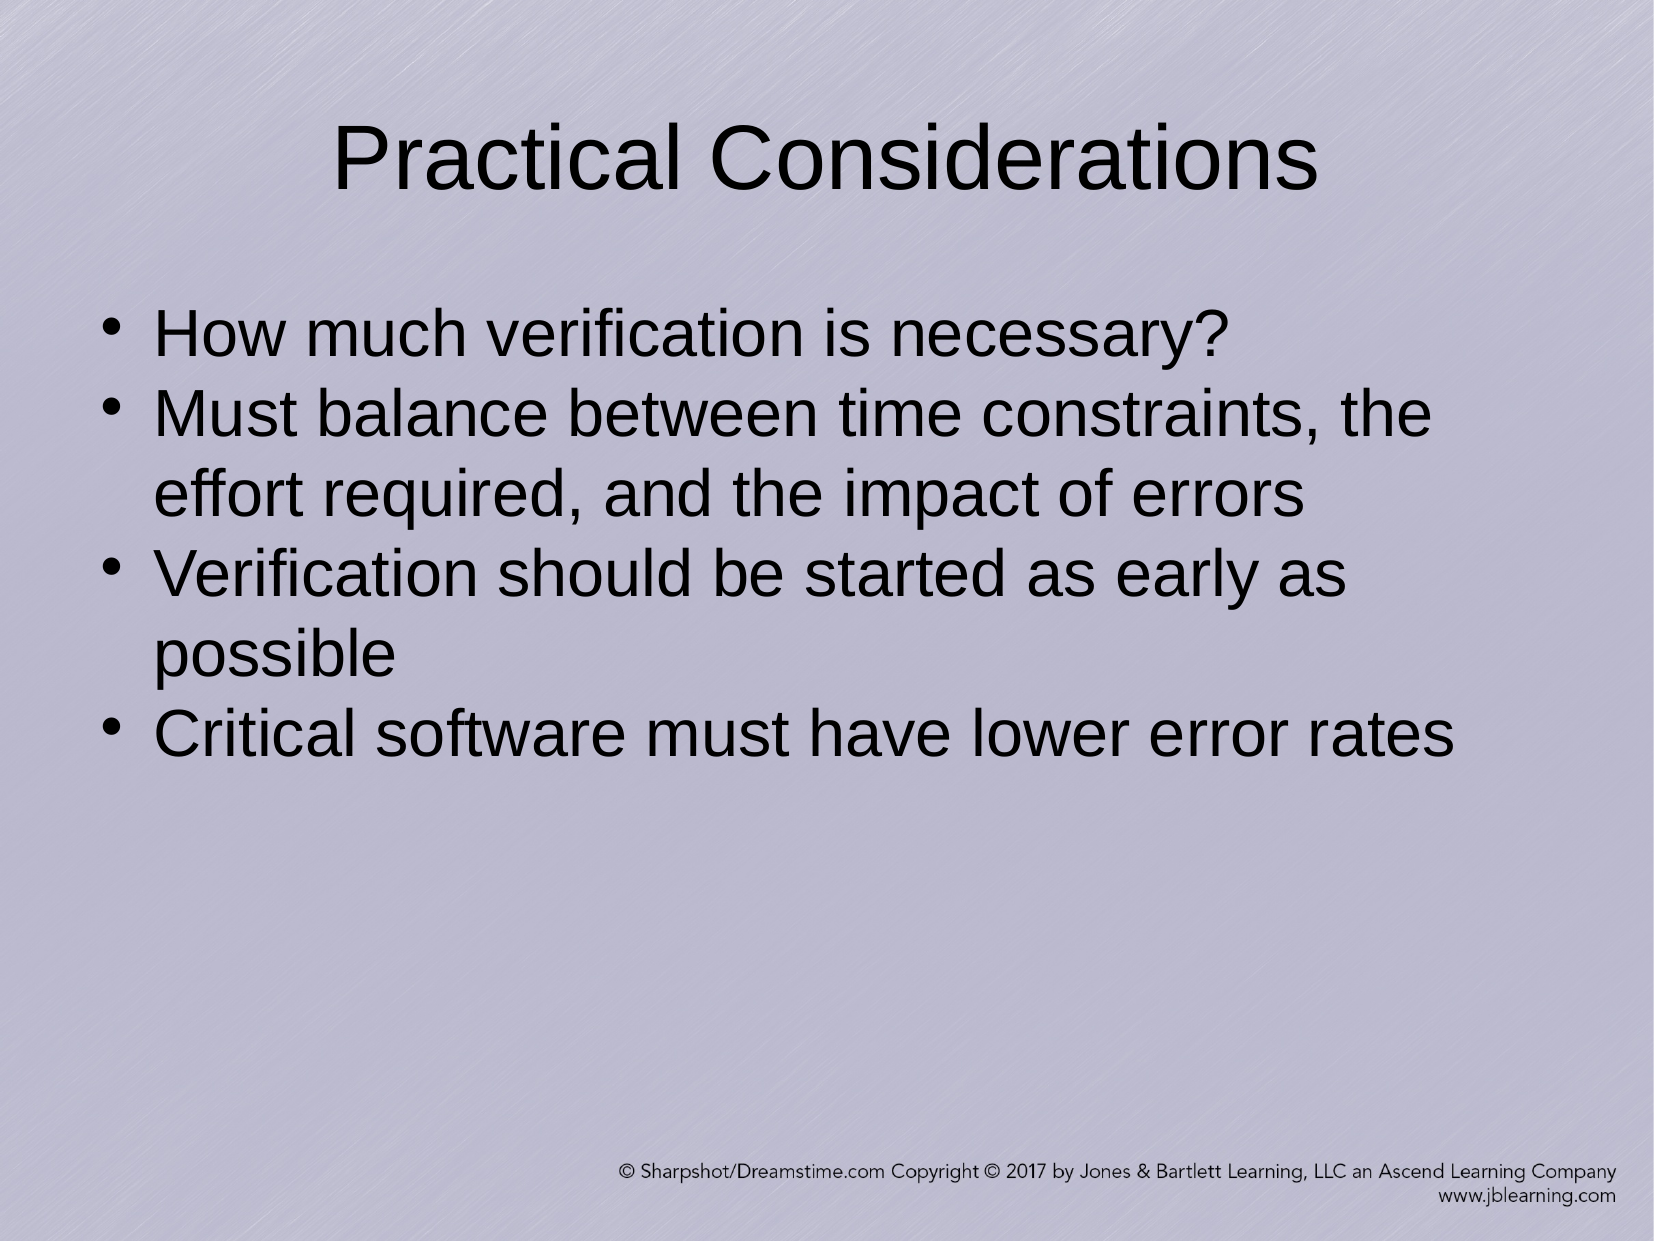

Practical Considerations
How much verification is necessary?
Must balance between time constraints, the effort required, and the impact of errors
Verification should be started as early as possible
Critical software must have lower error rates